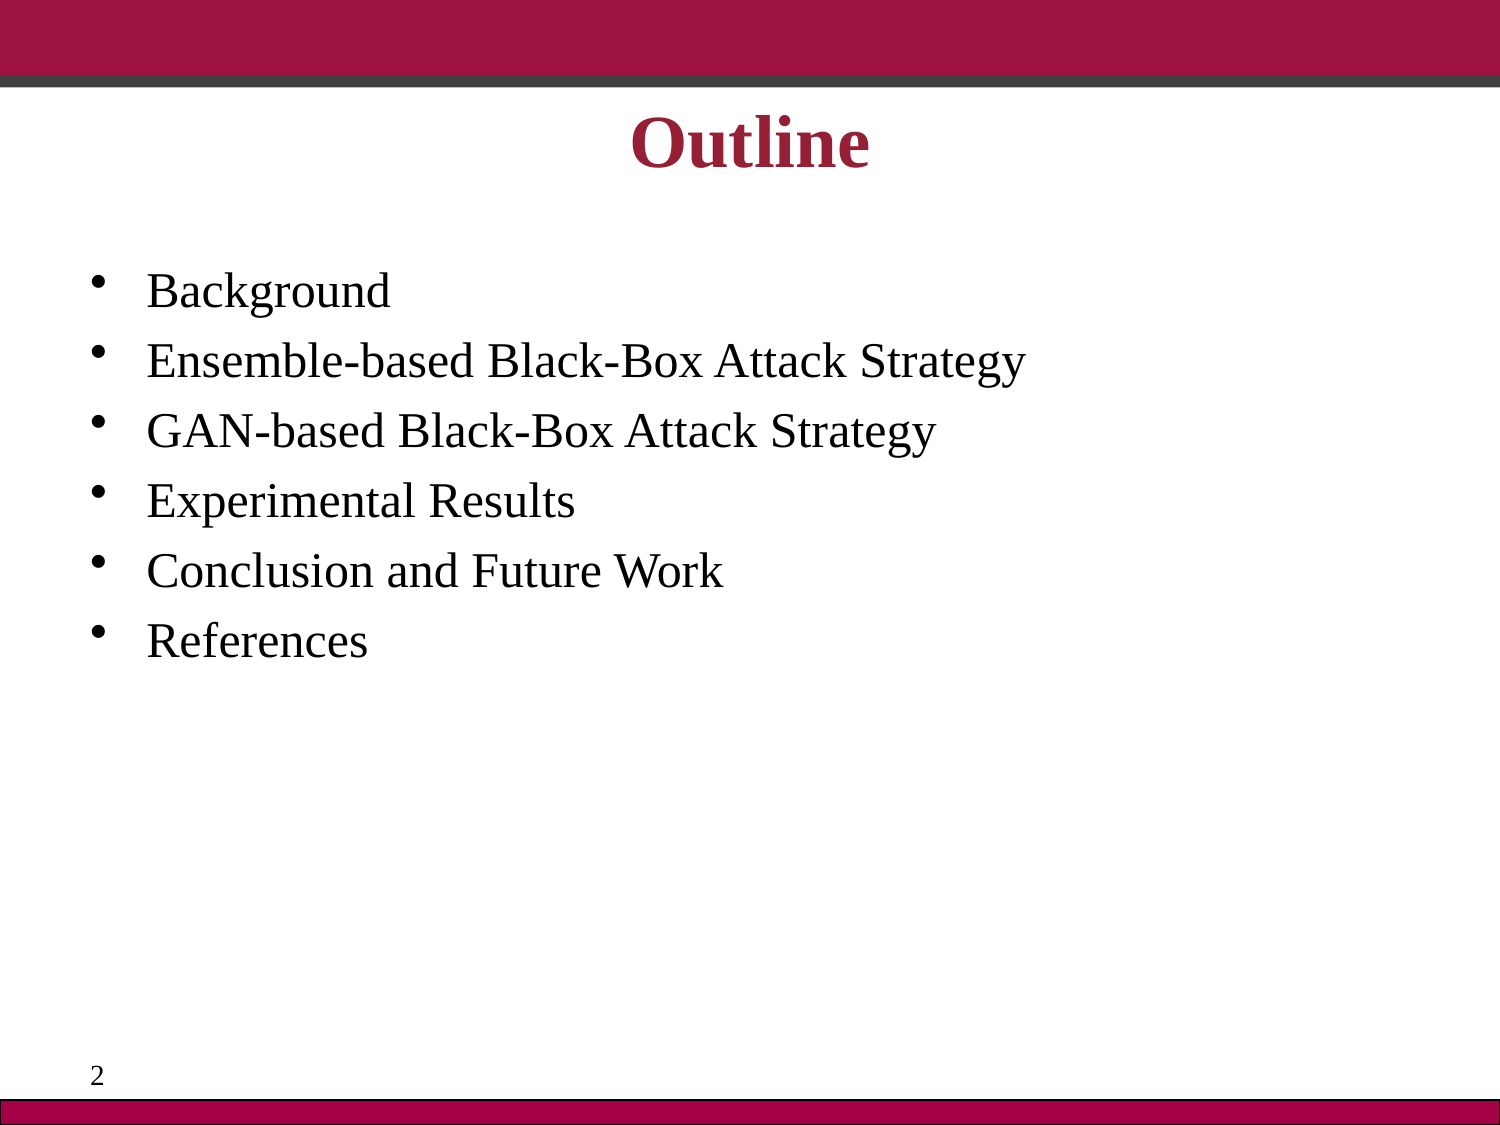

# Outline
Background
Ensemble-based Black-Box Attack Strategy
GAN-based Black-Box Attack Strategy
Experimental Results
Conclusion and Future Work
References

2